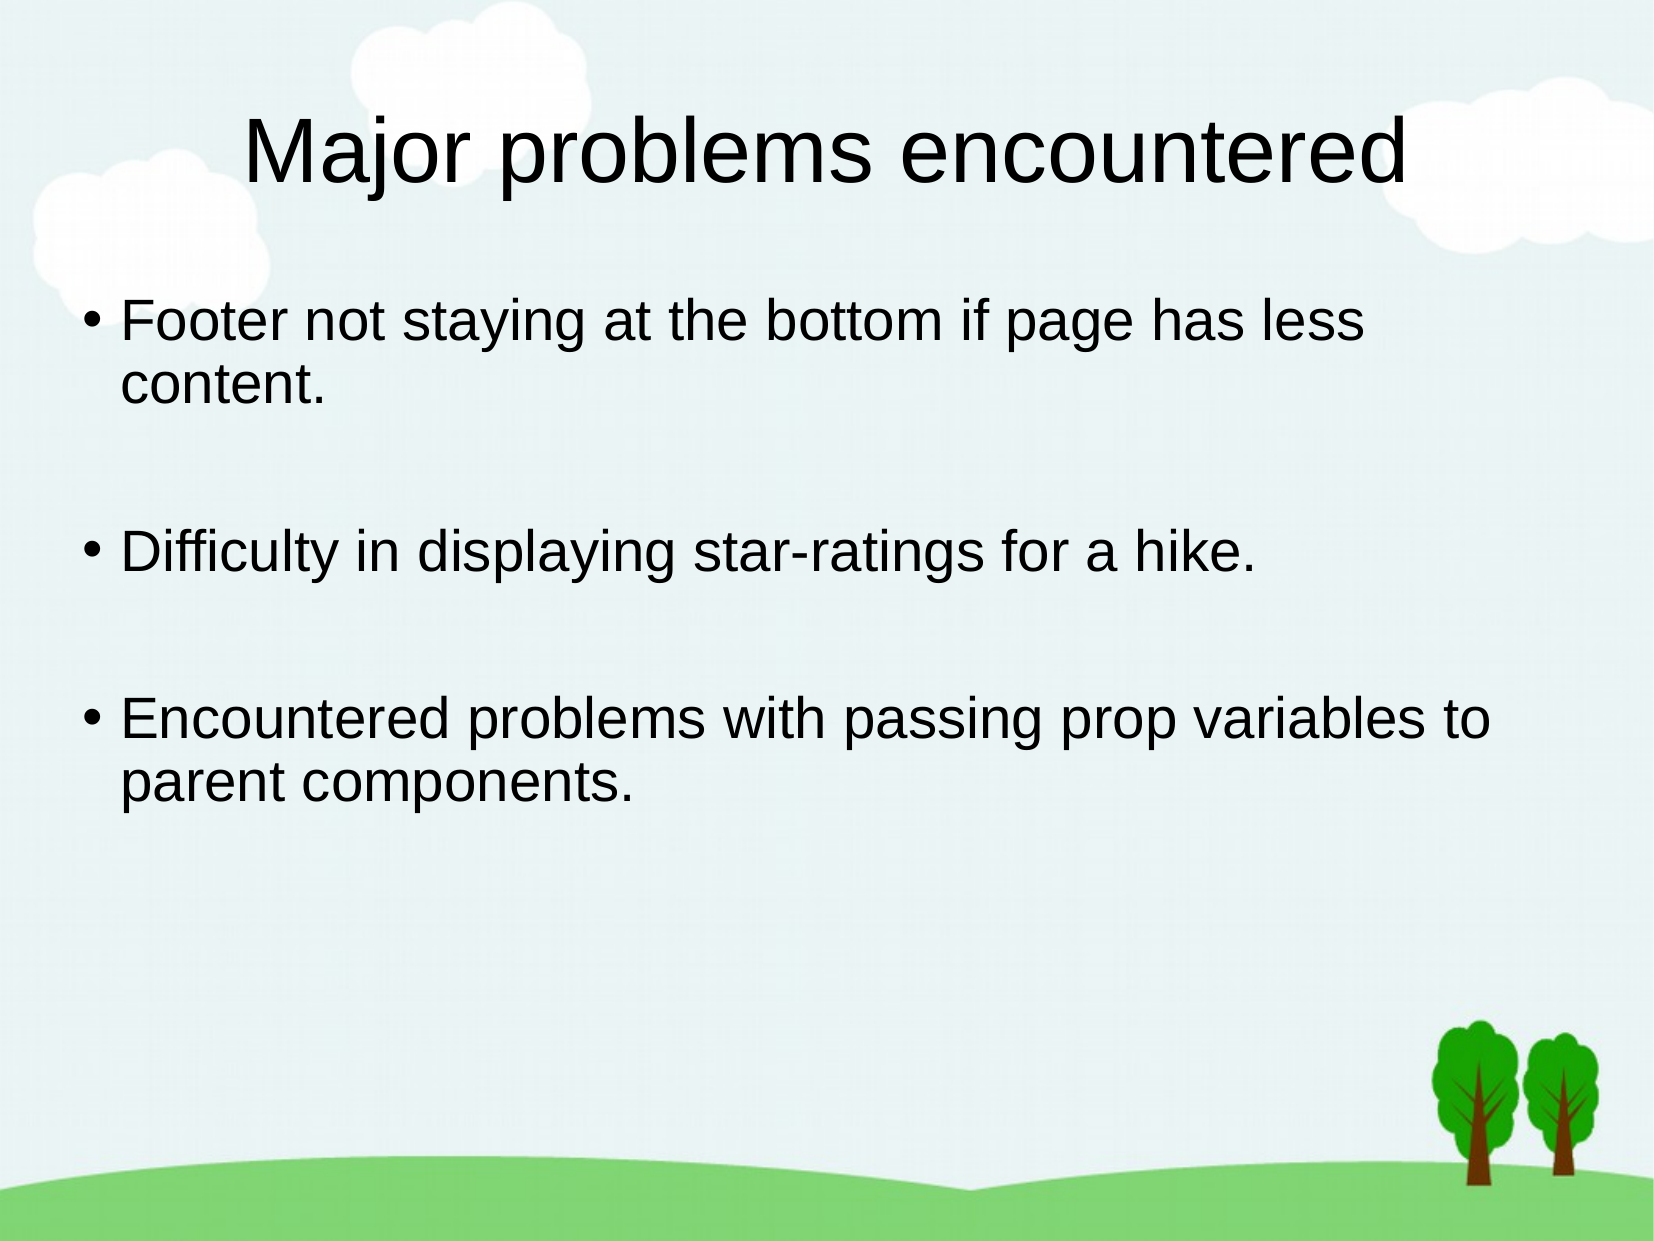

# Major problems encountered
Footer not staying at the bottom if page has less content.

Difficulty in displaying star-ratings for a hike.

Encountered problems with passing prop variables to parent components.